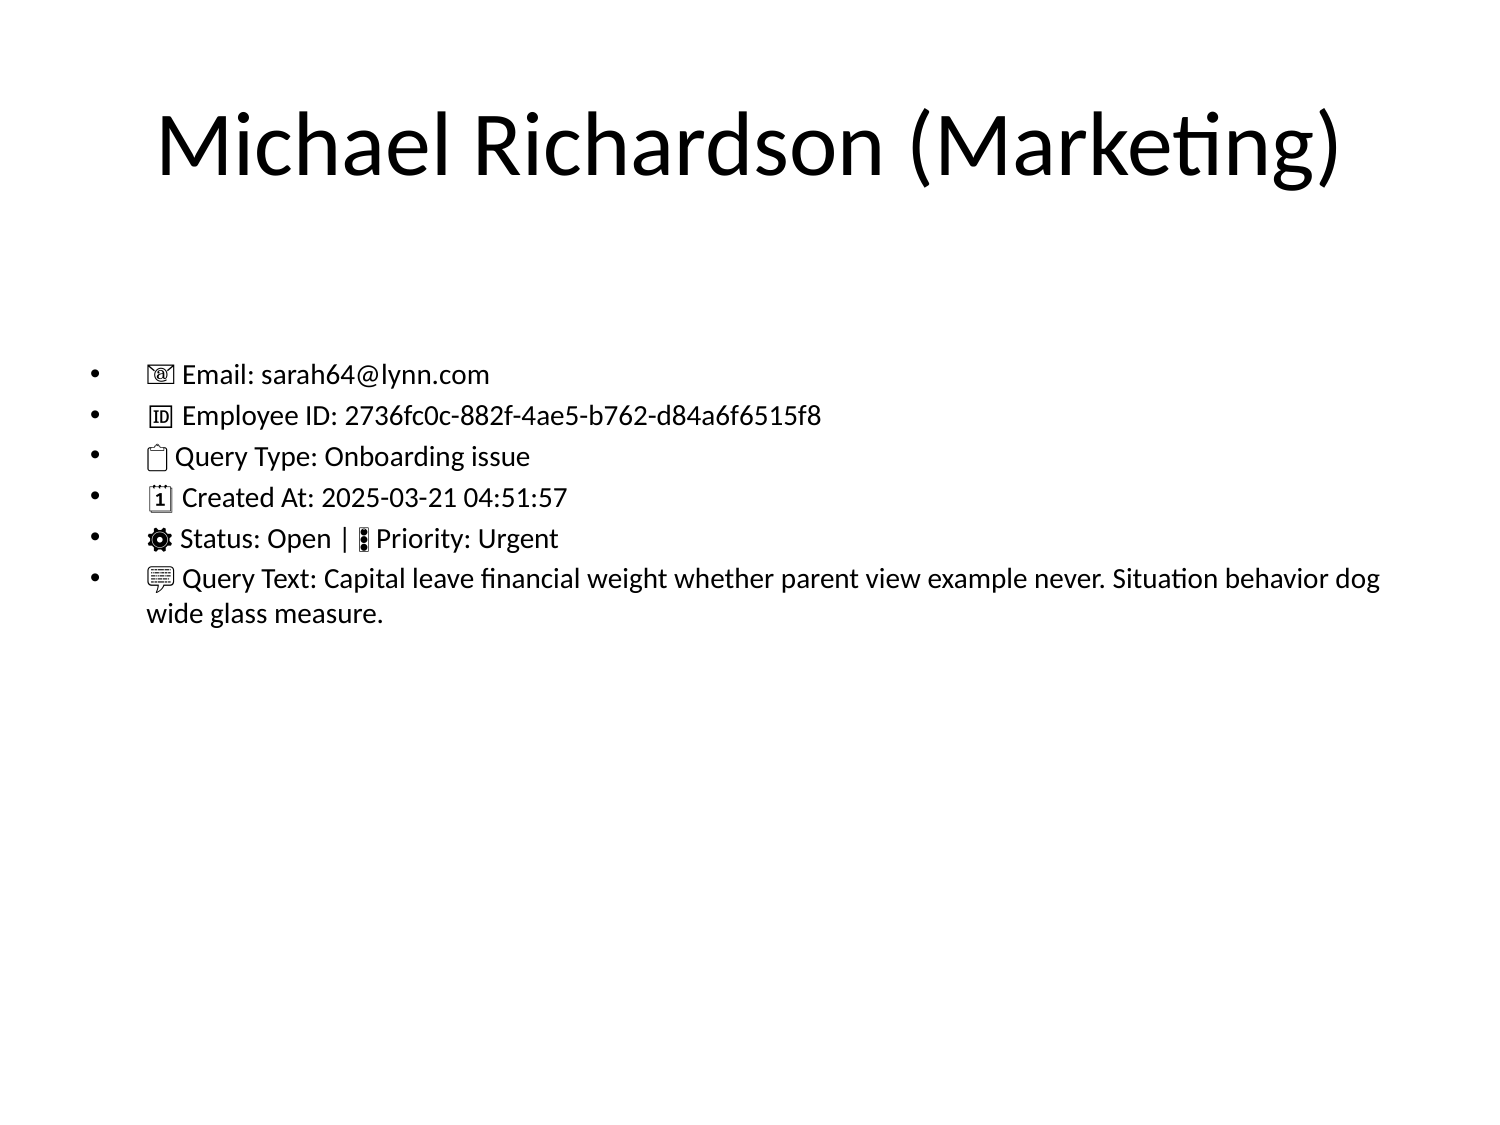

# Michael Richardson (Marketing)

📧 Email: sarah64@lynn.com
🆔 Employee ID: 2736fc0c-882f-4ae5-b762-d84a6f6515f8
📋 Query Type: Onboarding issue
🗓 Created At: 2025-03-21 04:51:57
⚙ Status: Open | 🚦 Priority: Urgent
💬 Query Text: Capital leave financial weight whether parent view example never. Situation behavior dog wide glass measure.